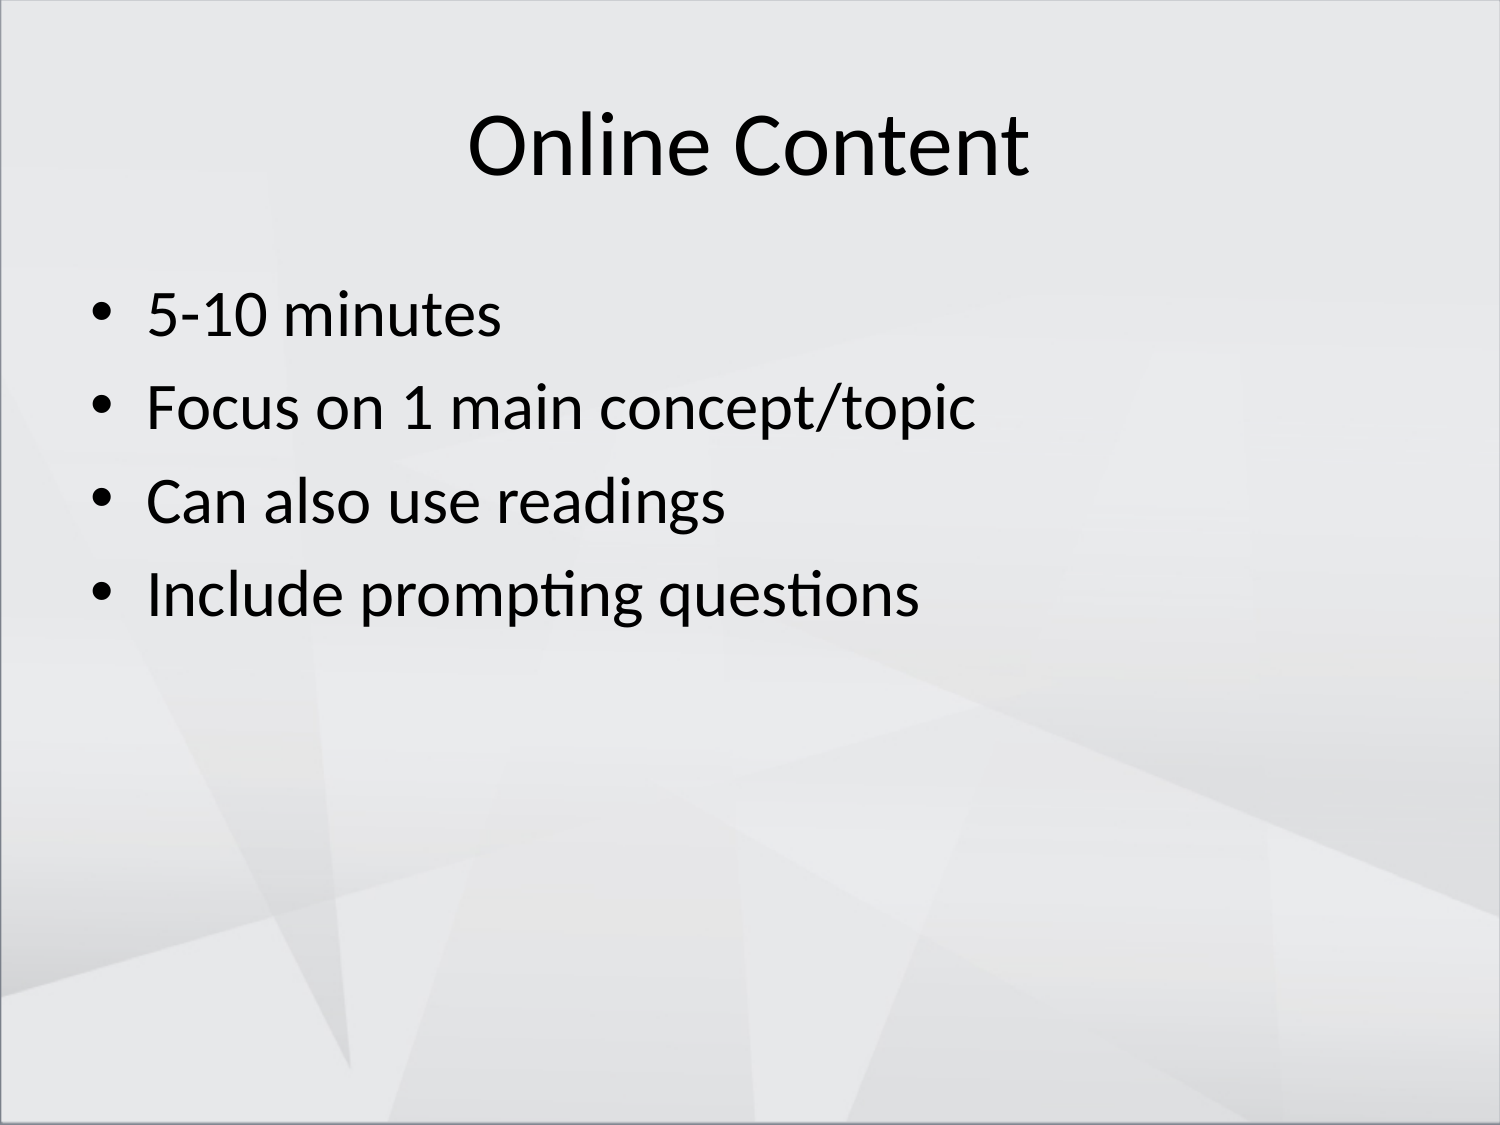

# Online Content
5-10 minutes
Focus on 1 main concept/topic
Can also use readings
Include prompting questions